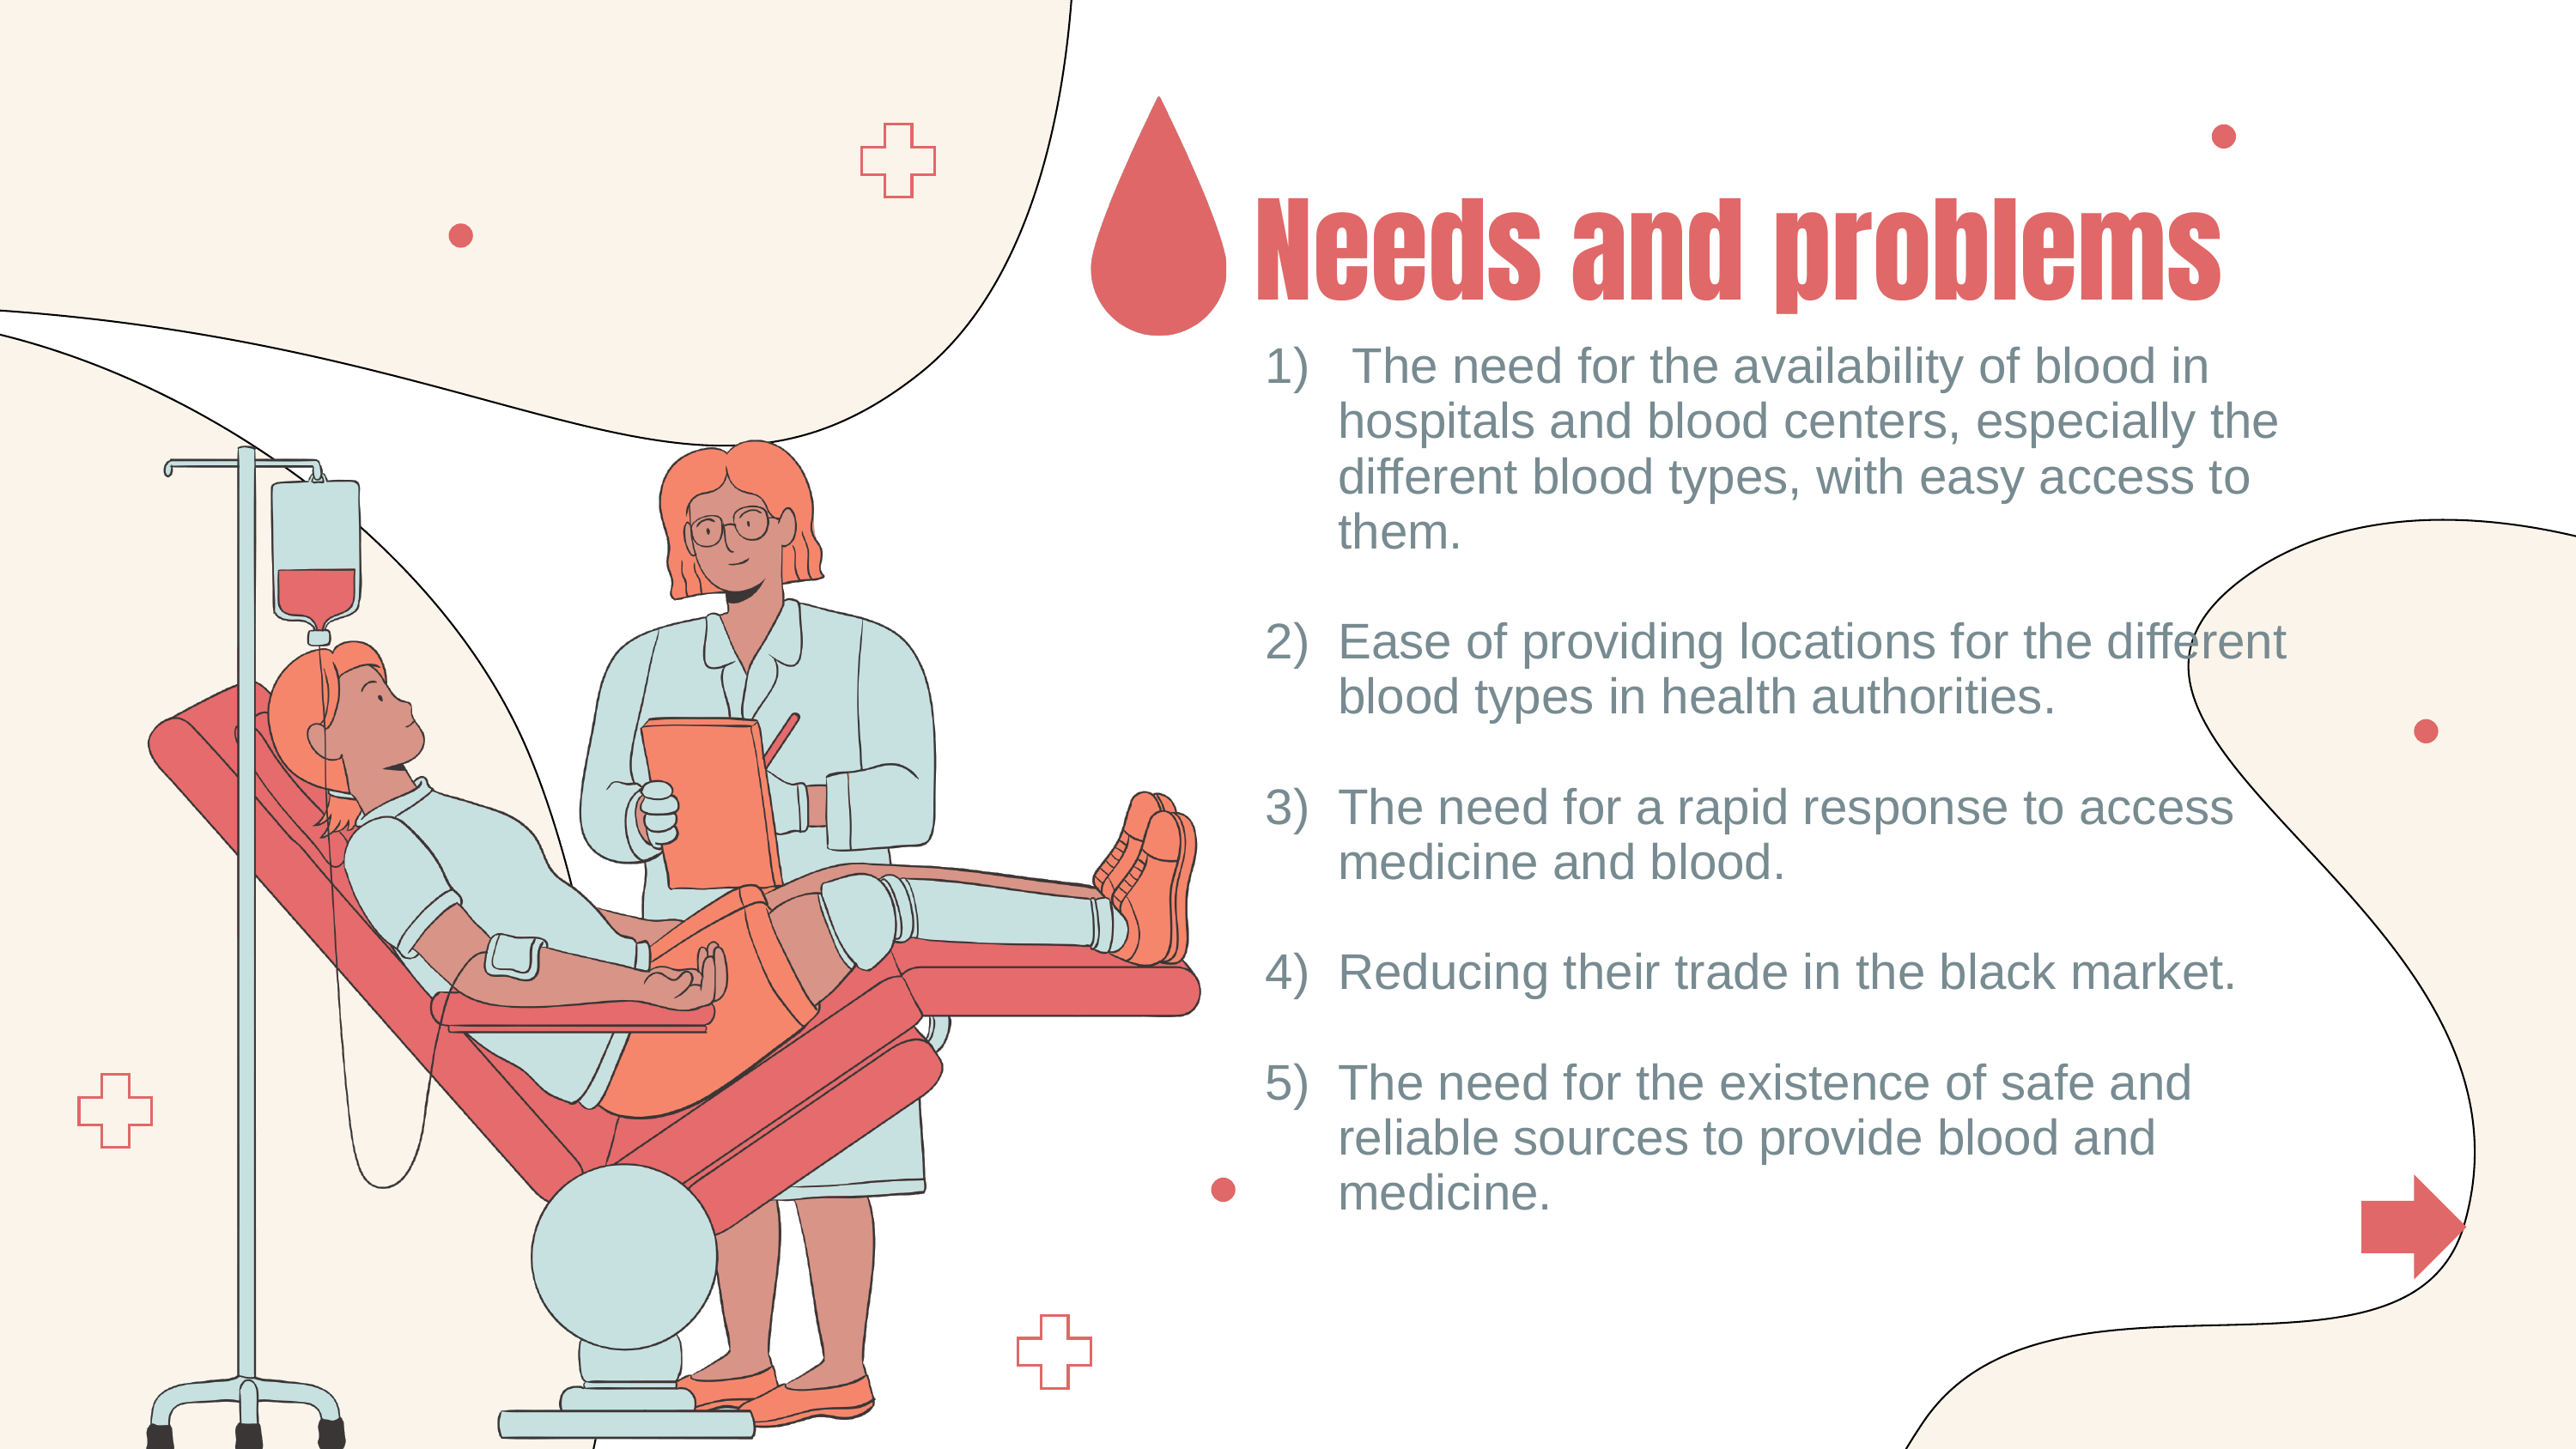

Needs and problems

 The need for the availability of blood in hospitals and blood centers, especially the different blood types, with easy access to them.

Ease of providing locations for the different blood types in health authorities.

The need for a rapid response to access medicine and blood.

Reducing their trade in the black market.

The need for the existence of safe and reliable sources to provide blood and medicine.